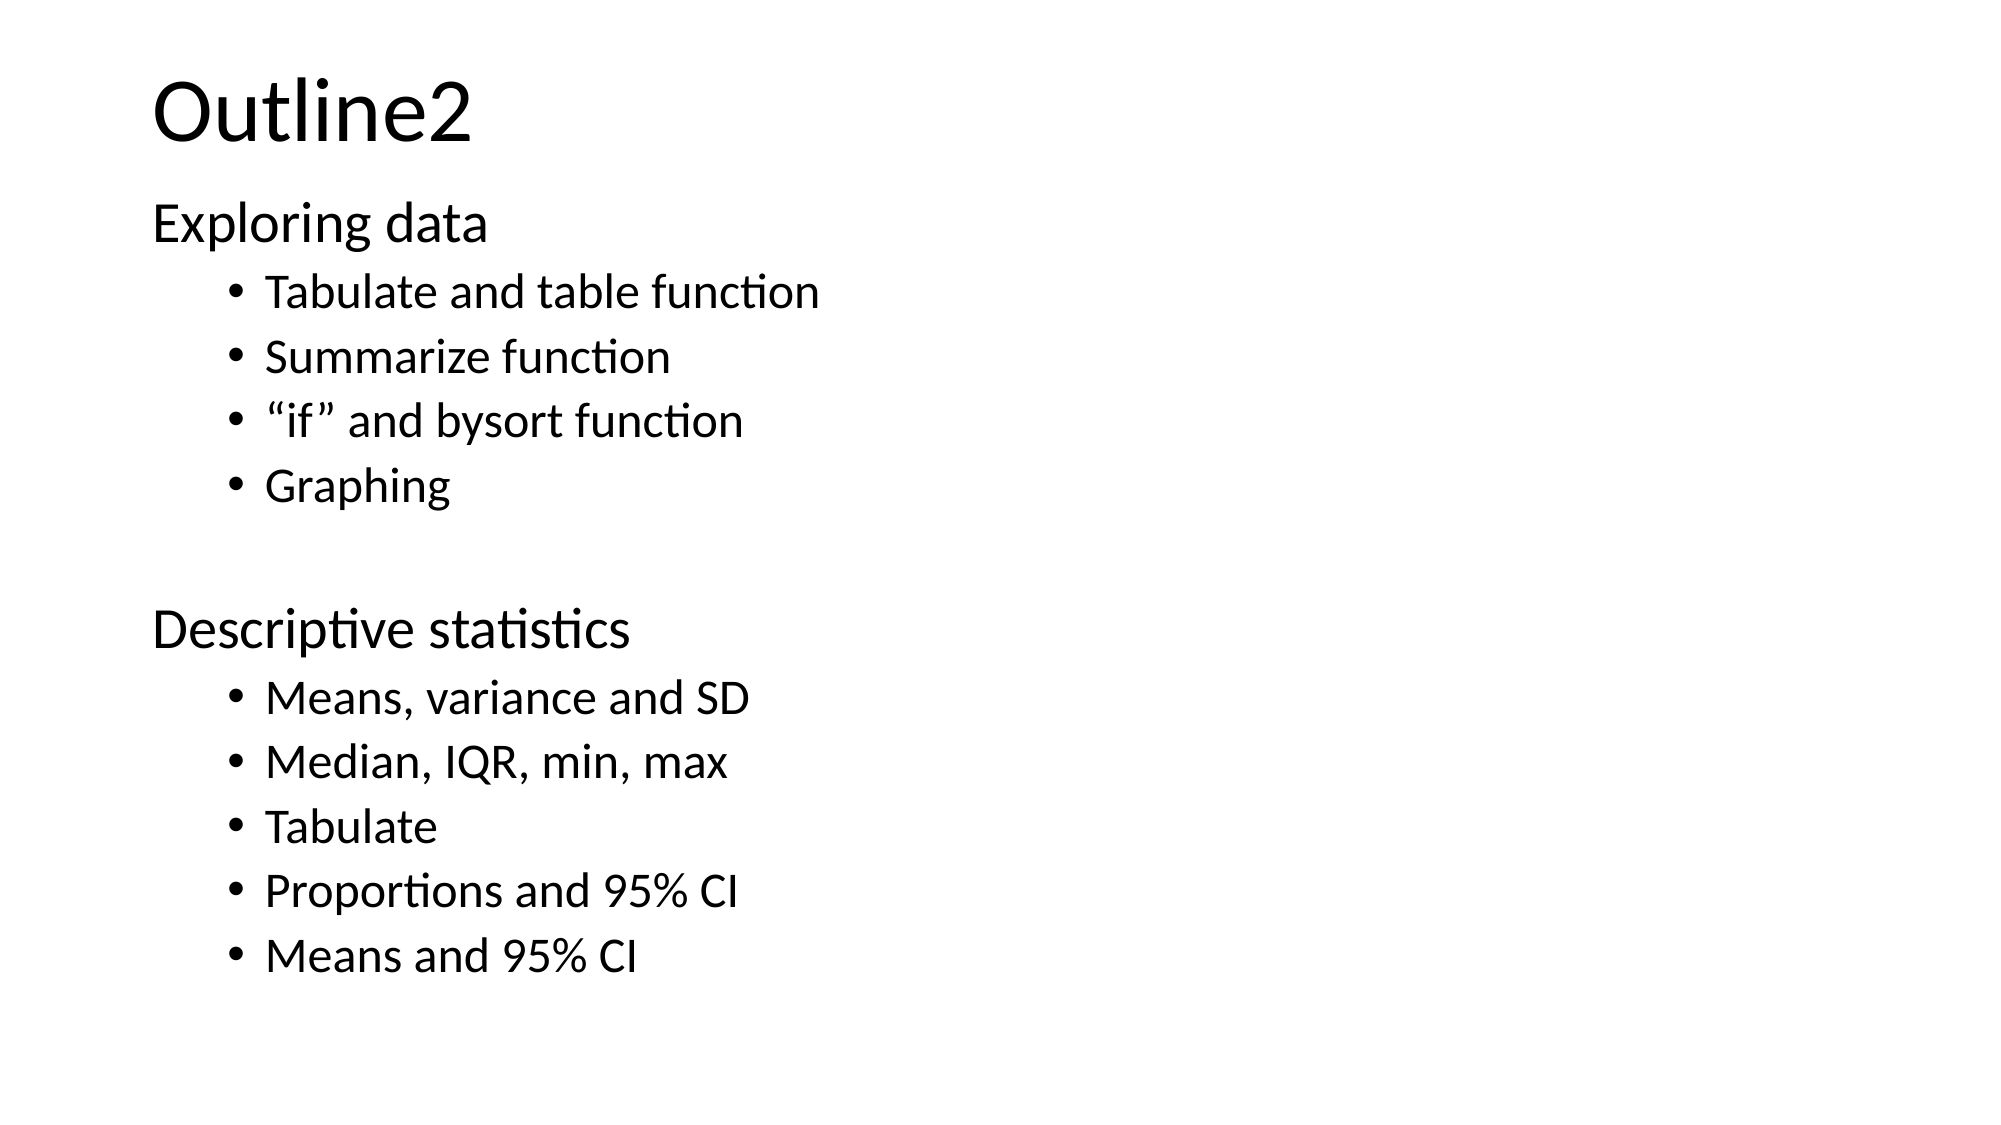

# Outline2
Exploring data
Tabulate and table function
Summarize function
“if” and bysort function
Graphing

Descriptive statistics
Means, variance and SD
Median, IQR, min, max
Tabulate
Proportions and 95% CI
Means and 95% CI